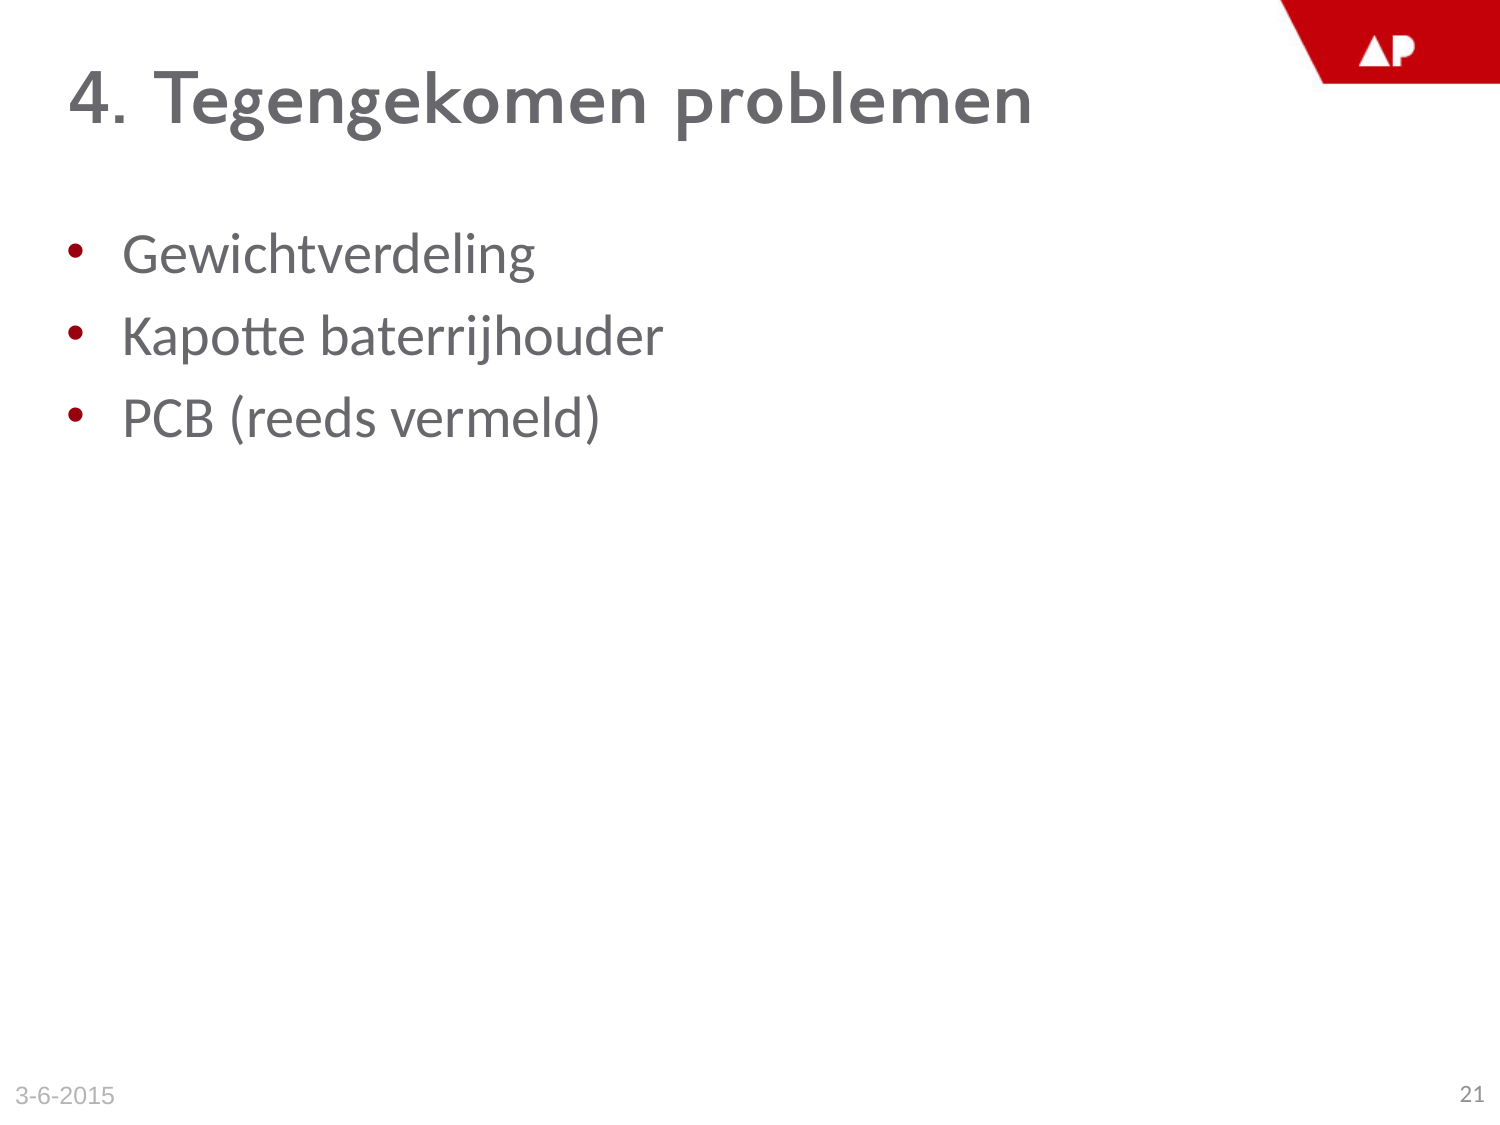

# 4. Tegengekomen problemen
Gewichtverdeling
Kapotte baterrijhouder
PCB (reeds vermeld)
21
3-6-2015